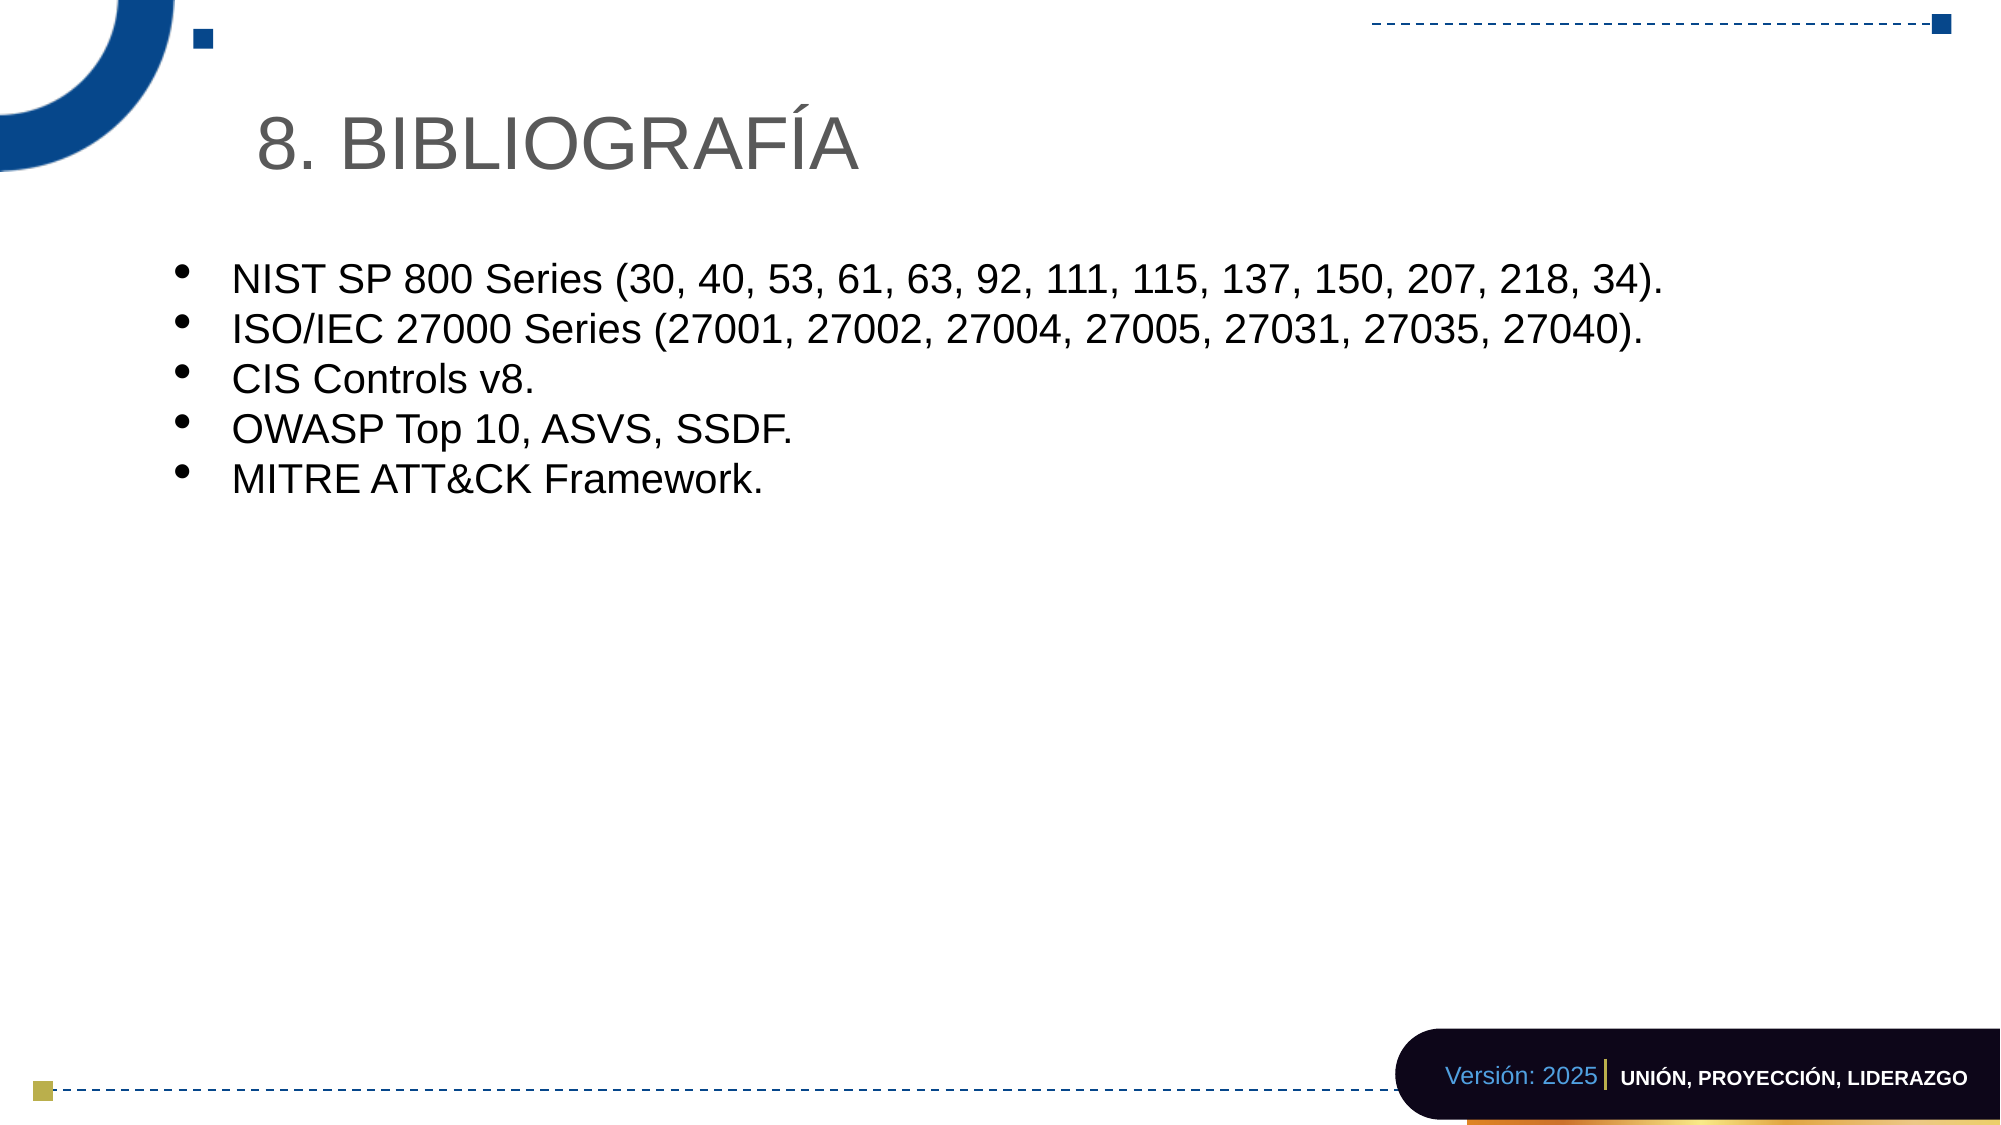

8. BIBLIOGRAFÍA

NIST SP 800 Series (30, 40, 53, 61, 63, 92, 111, 115, 137, 150, 207, 218, 34).
ISO/IEC 27000 Series (27001, 27002, 27004, 27005, 27031, 27035, 27040).
CIS Controls v8.
OWASP Top 10, ASVS, SSDF.
MITRE ATT&CK Framework.